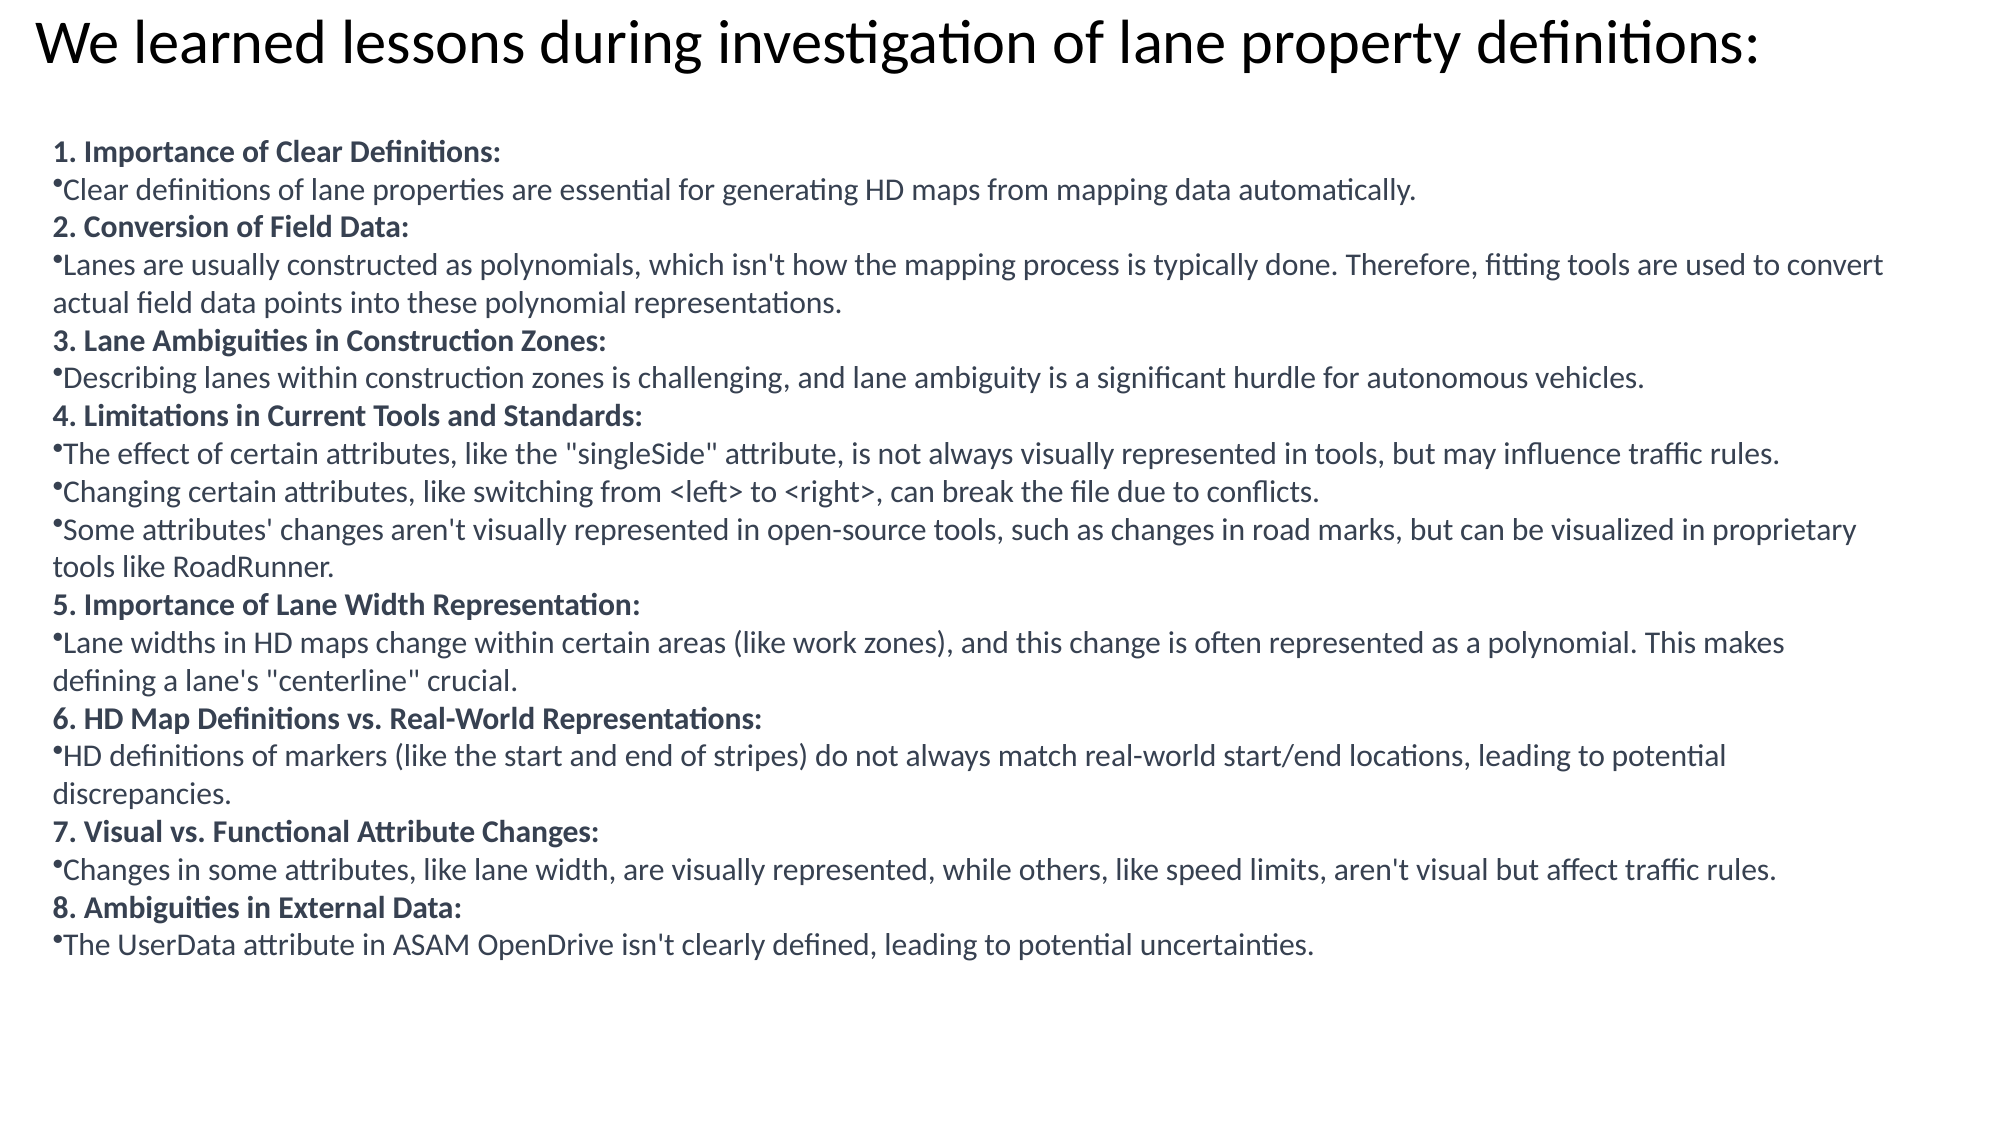

# We learned lessons during investigation of lane property definitions:
1. Importance of Clear Definitions:
Clear definitions of lane properties are essential for generating HD maps from mapping data automatically.
2. Conversion of Field Data:
Lanes are usually constructed as polynomials, which isn't how the mapping process is typically done. Therefore, fitting tools are used to convert actual field data points into these polynomial representations.
3. Lane Ambiguities in Construction Zones:
Describing lanes within construction zones is challenging, and lane ambiguity is a significant hurdle for autonomous vehicles.
4. Limitations in Current Tools and Standards:
The effect of certain attributes, like the "singleSide" attribute, is not always visually represented in tools, but may influence traffic rules.
Changing certain attributes, like switching from <left> to <right>, can break the file due to conflicts.
Some attributes' changes aren't visually represented in open-source tools, such as changes in road marks, but can be visualized in proprietary tools like RoadRunner.
5. Importance of Lane Width Representation:
Lane widths in HD maps change within certain areas (like work zones), and this change is often represented as a polynomial. This makes defining a lane's "centerline" crucial.
6. HD Map Definitions vs. Real-World Representations:
HD definitions of markers (like the start and end of stripes) do not always match real-world start/end locations, leading to potential discrepancies.
7. Visual vs. Functional Attribute Changes:
Changes in some attributes, like lane width, are visually represented, while others, like speed limits, aren't visual but affect traffic rules.
8. Ambiguities in External Data:
The UserData attribute in ASAM OpenDrive isn't clearly defined, leading to potential uncertainties.